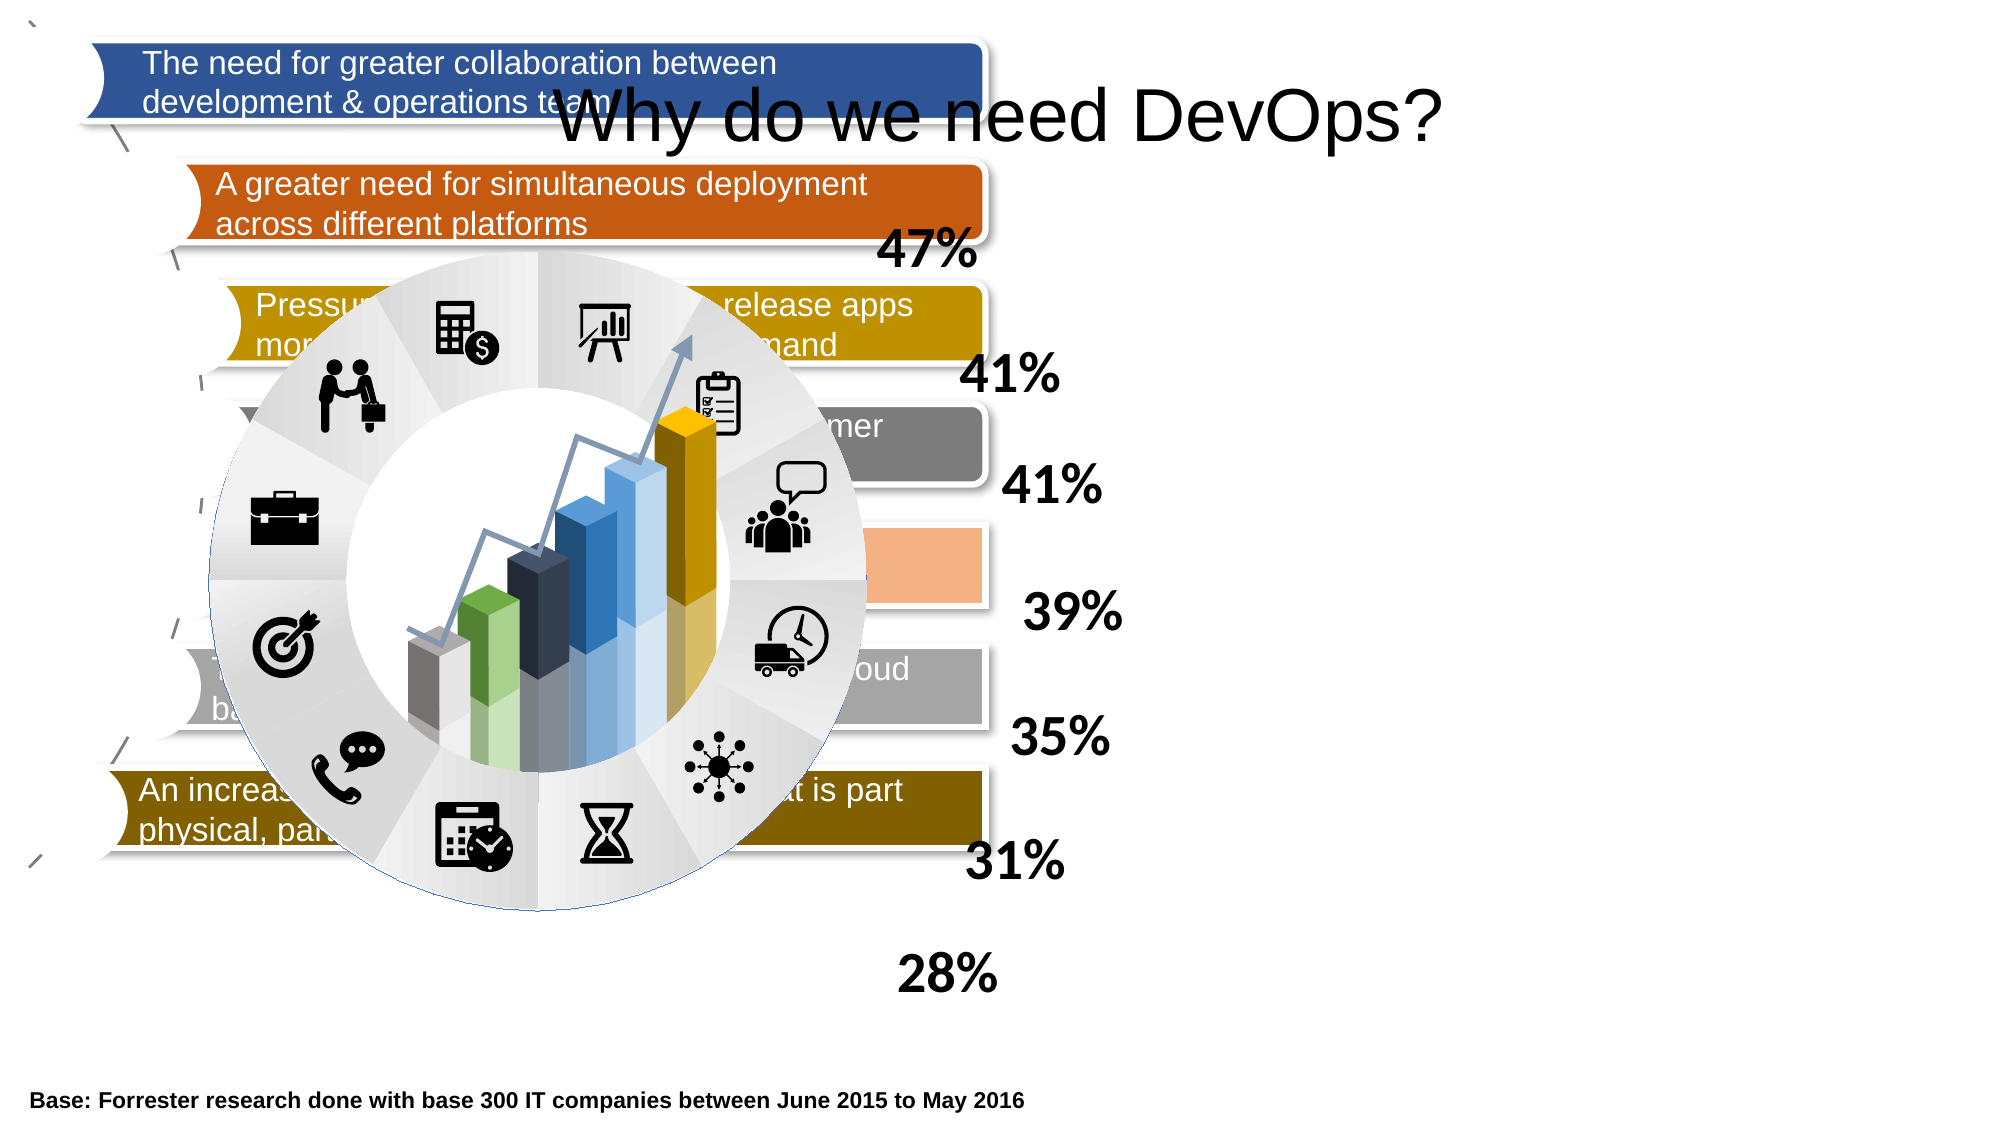

Why do we need DevOps?
The need for greater collaboration between development & operations team
A greater need for simultaneous deployment across different platforms
Pressures from the business to release apps more quickly to meet customer demand
Need to improve the end-to-end customer experience
The increasing use of mobile devices
The increasing need to develop or deploy cloud based applications
An increasingly complex IT infrastructure that is part physical, part virtualized and part cloud
47%

41%
41%
39%
35%
31%
28%
6
Base: Forrester research done with base 300 IT companies between June 2015 to May 2016